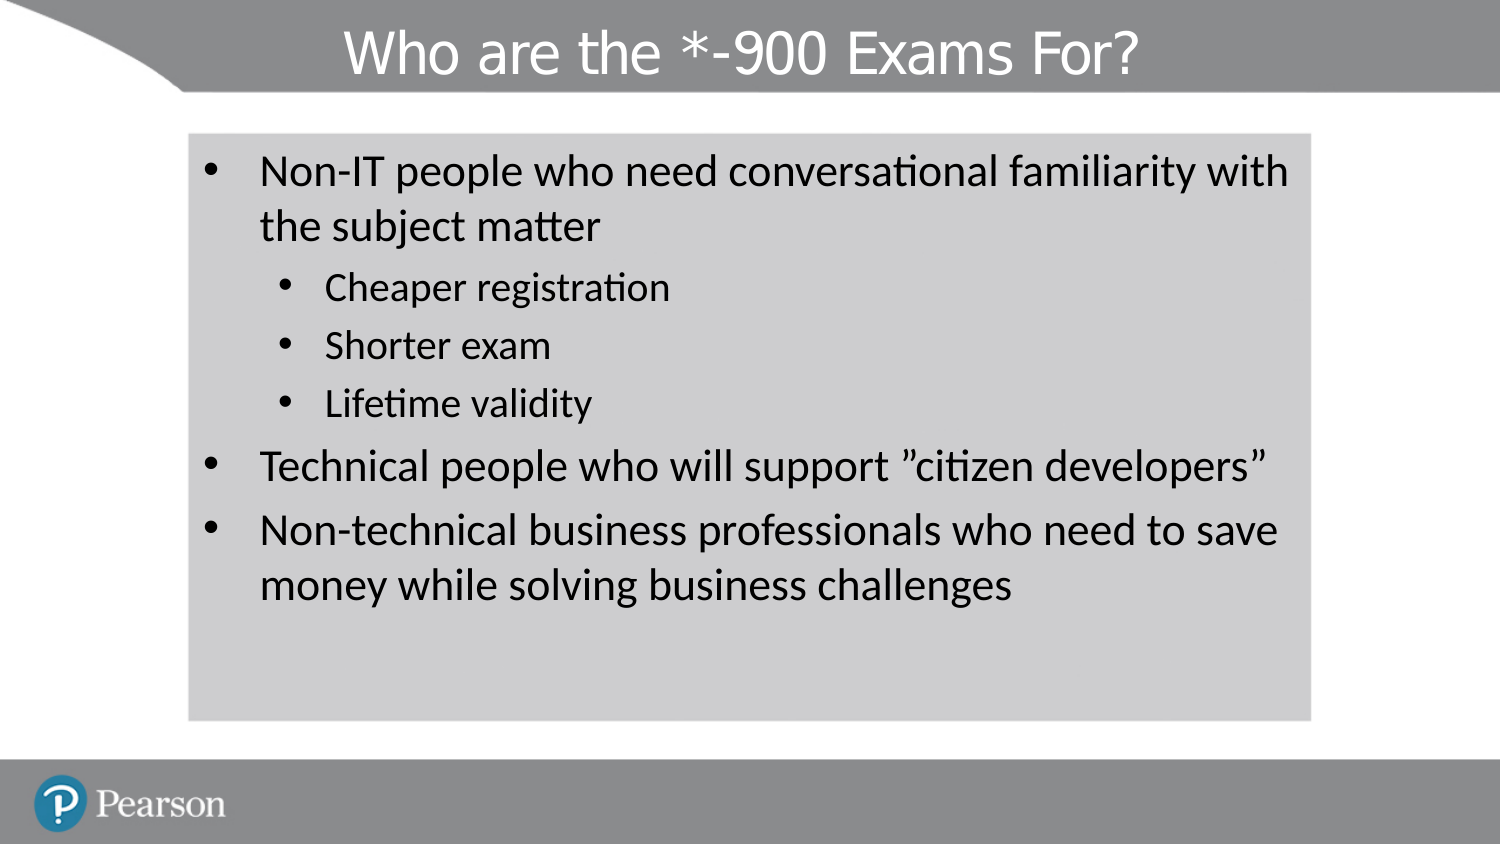

#
Who are the *-900 Exams For?
Non-IT people who need conversational familiarity with the subject matter
Cheaper registration
Shorter exam
Lifetime validity
Technical people who will support ”citizen developers”
Non-technical business professionals who need to save money while solving business challenges